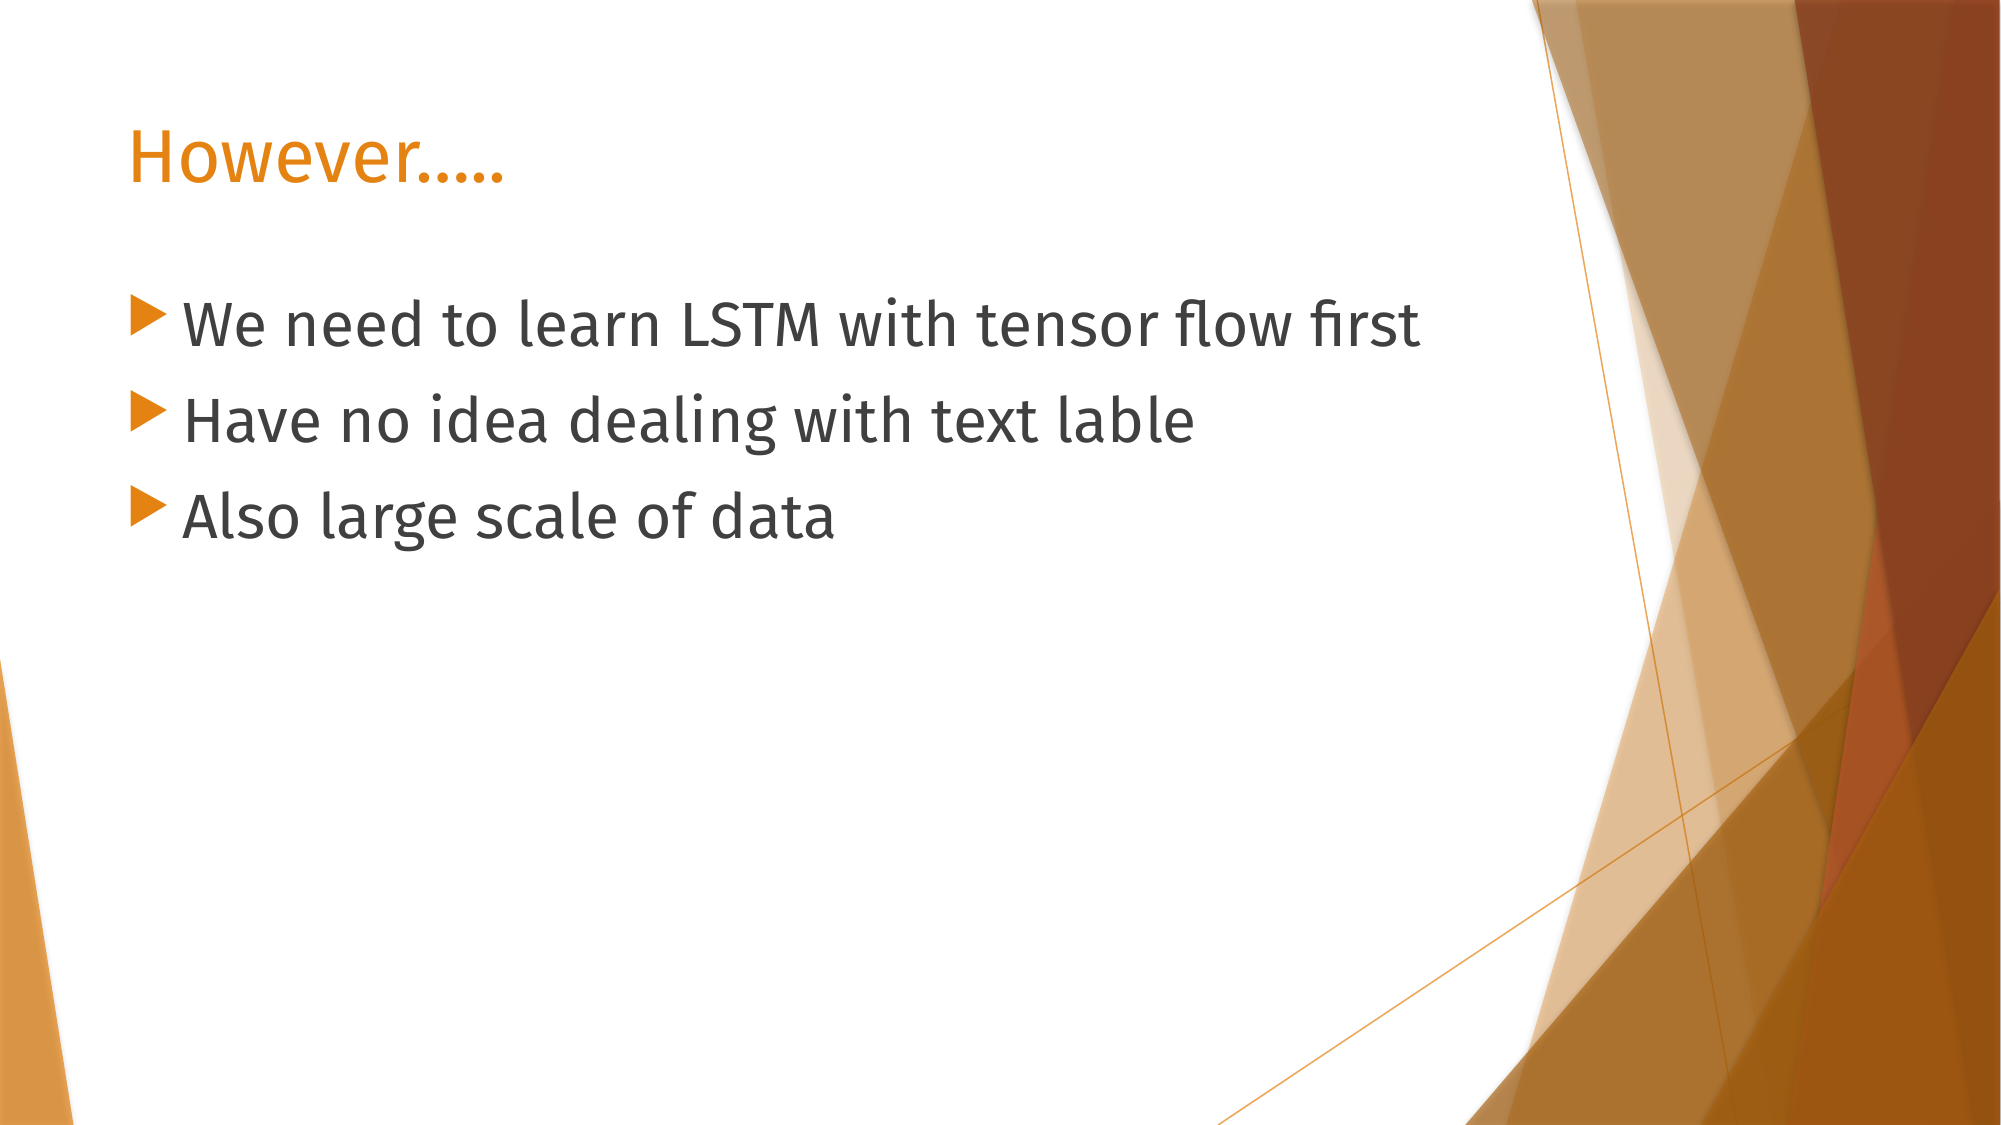

# However…..
We need to learn LSTM with tensor flow first
Have no idea dealing with text lable
Also large scale of data